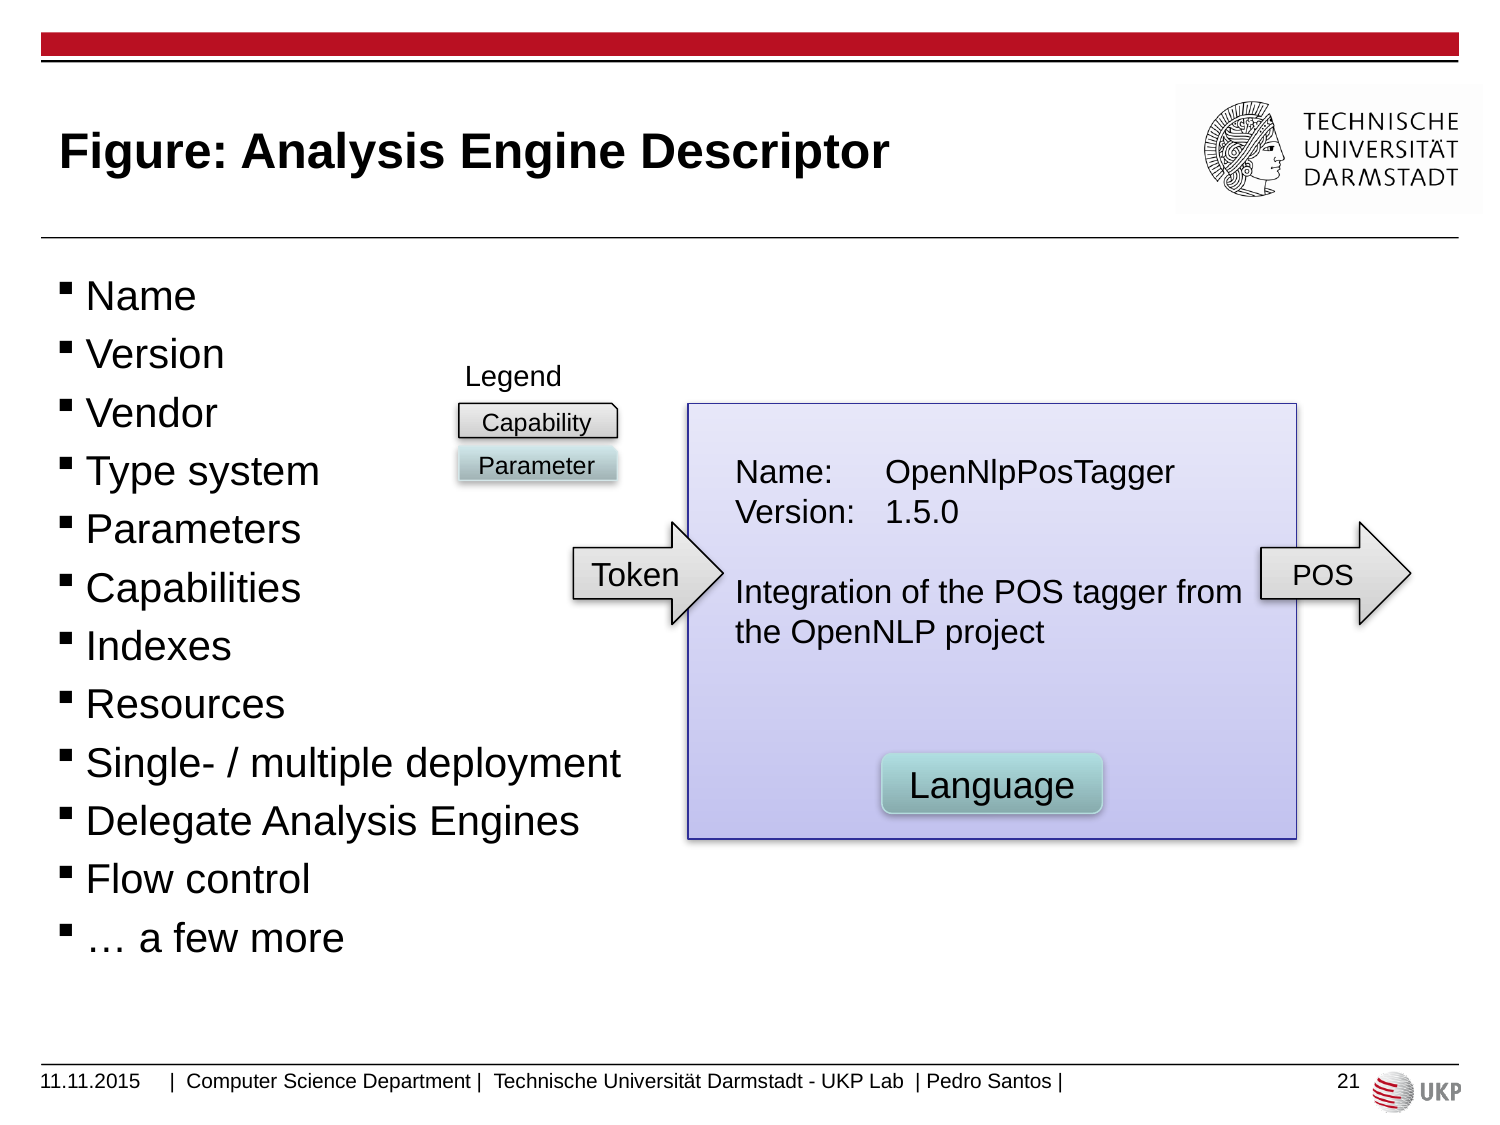

# Figure: Analysis Engine Descriptor
Name
Version
Vendor
Type system
Parameters
Capabilities
Indexes
Resources
Single- / multiple deployment
Delegate Analysis Engines
Flow control
… a few more

Legend
Capability
Name: 	OpenNlpPosTagger
Version: 	1.5.0

Integration of the POS tagger from the OpenNLP project

Parameter
Token
POS
Language
11.11.2015
21
|  Computer Science Department |  Technische Universität Darmstadt - UKP Lab  | Pedro Santos |